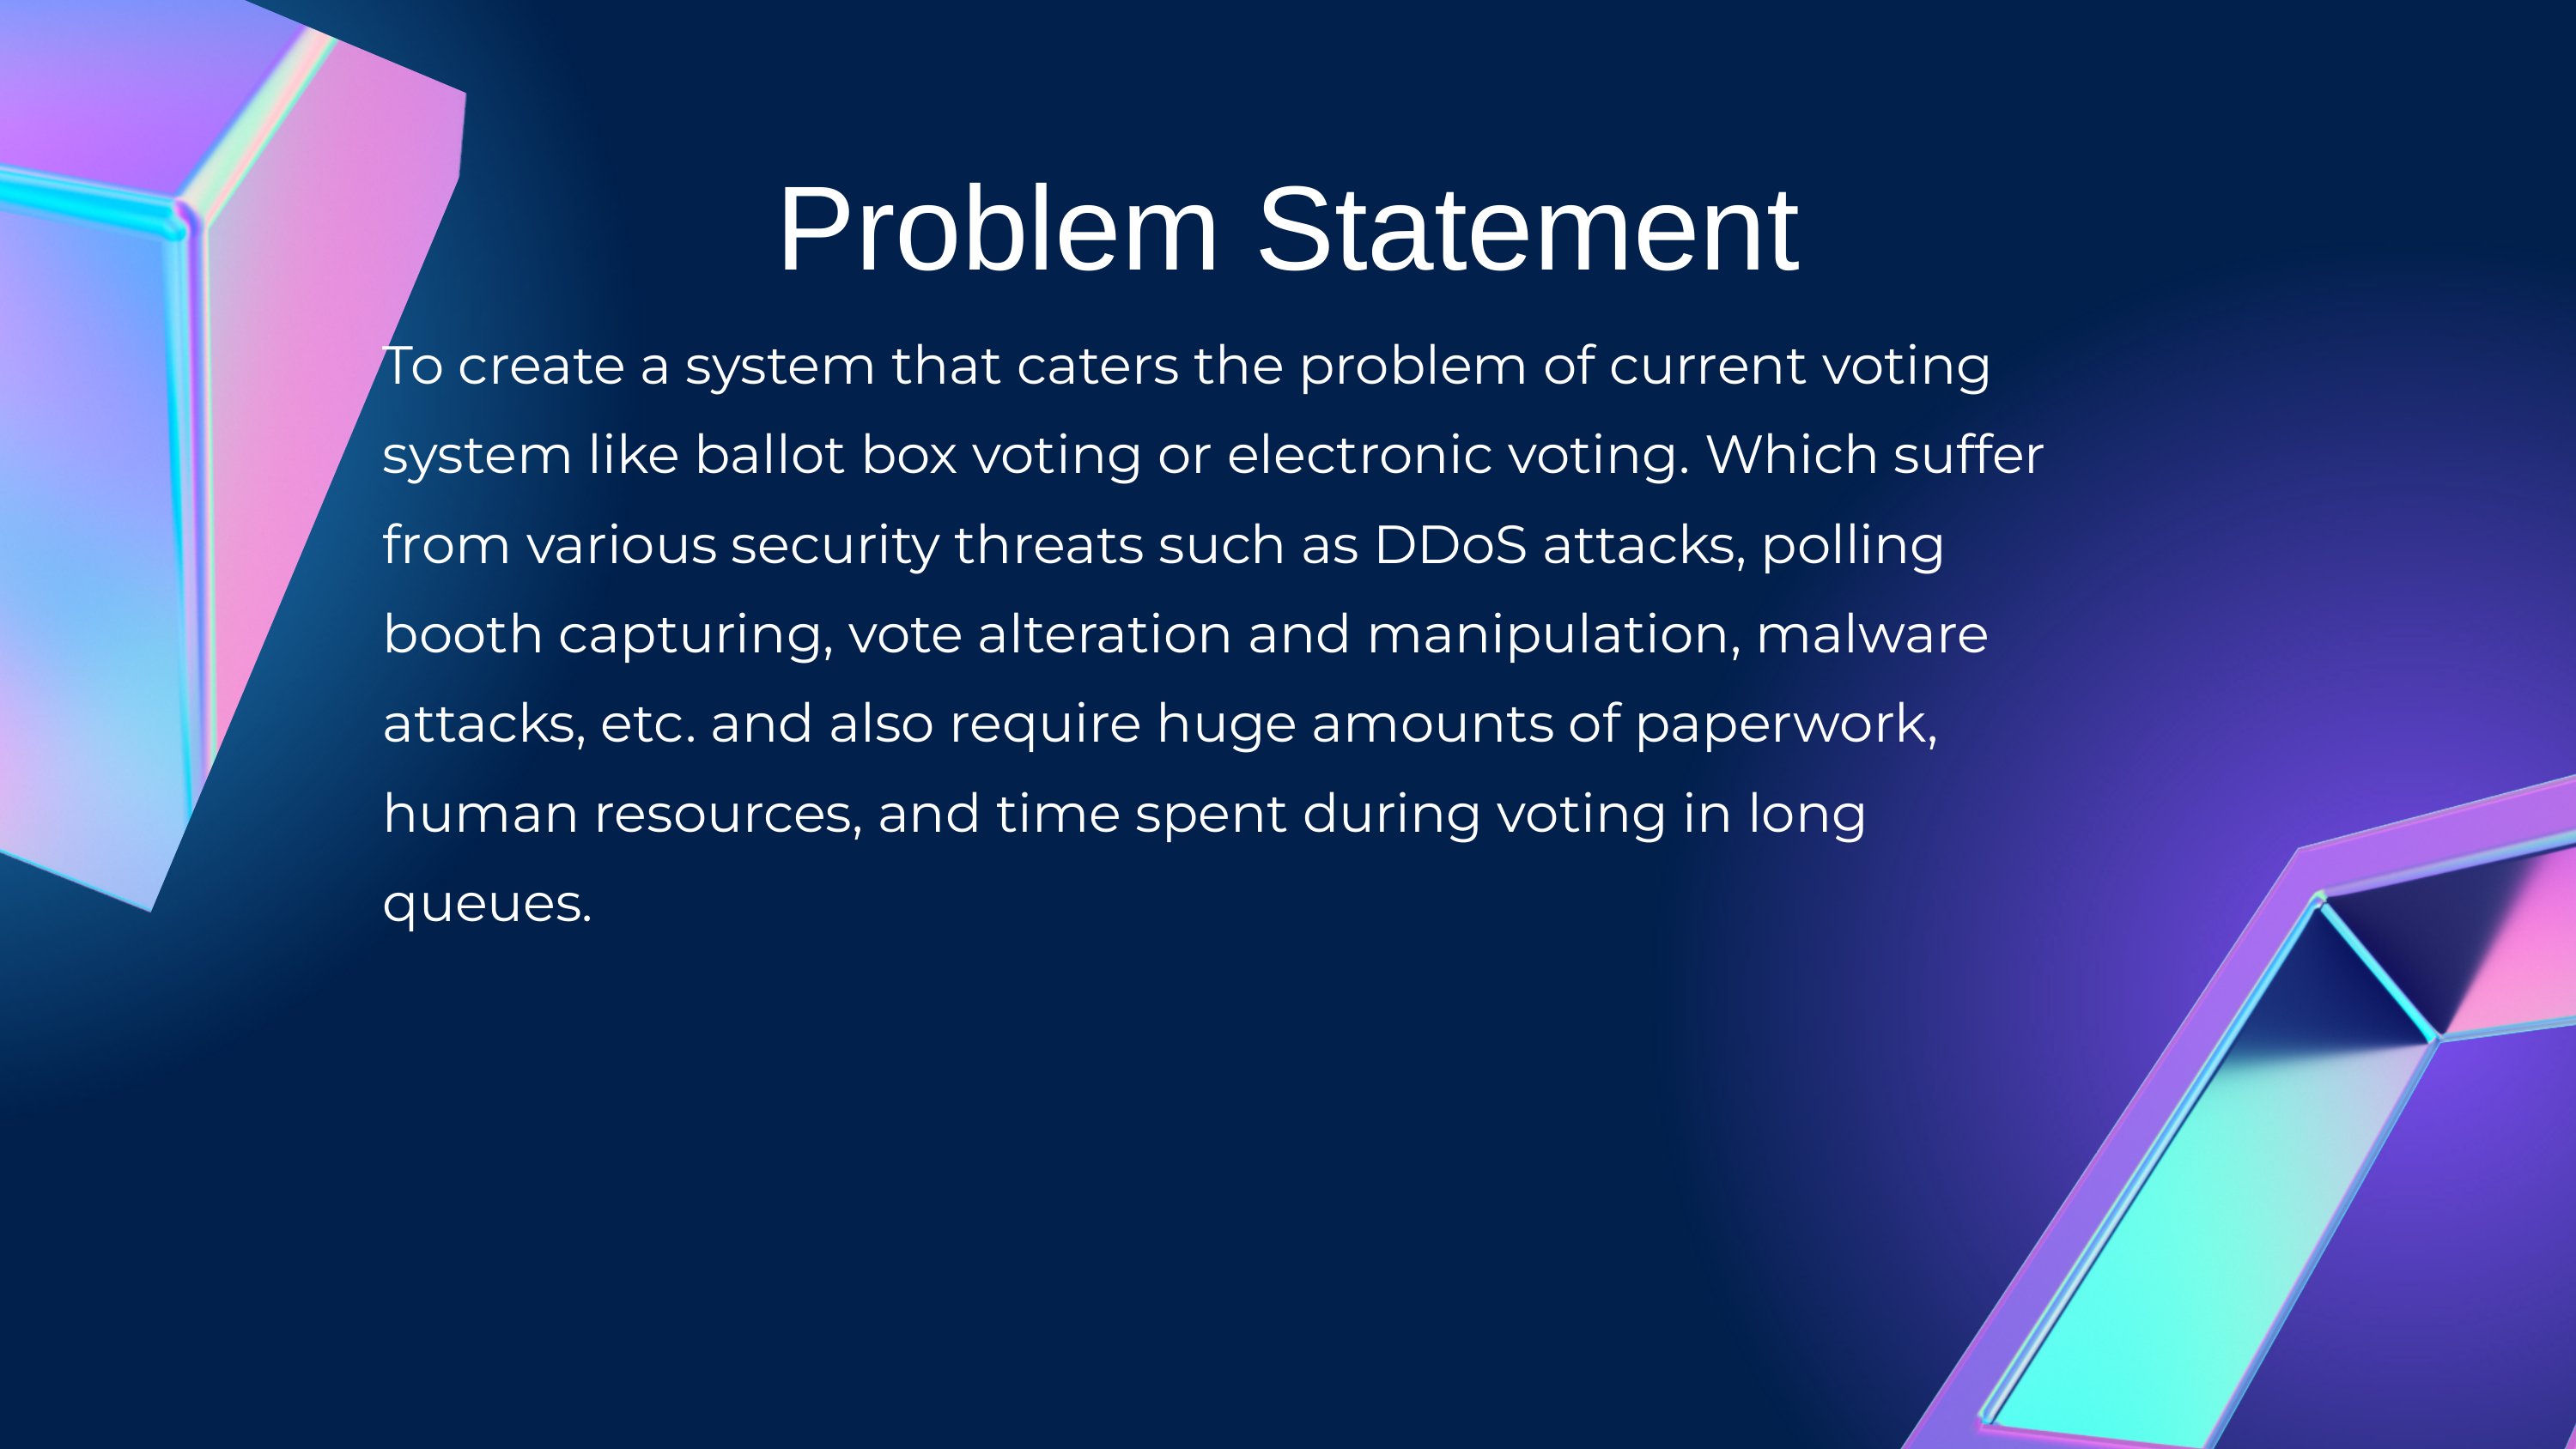

Problem Statement

To create a system that caters the problem of current voting system like ballot box voting or electronic voting. Which suffer from various security threats such as DDoS attacks, polling booth capturing, vote alteration and manipulation, malware attacks, etc. and also require huge amounts of paperwork, human resources, and time spent during voting in long queues.